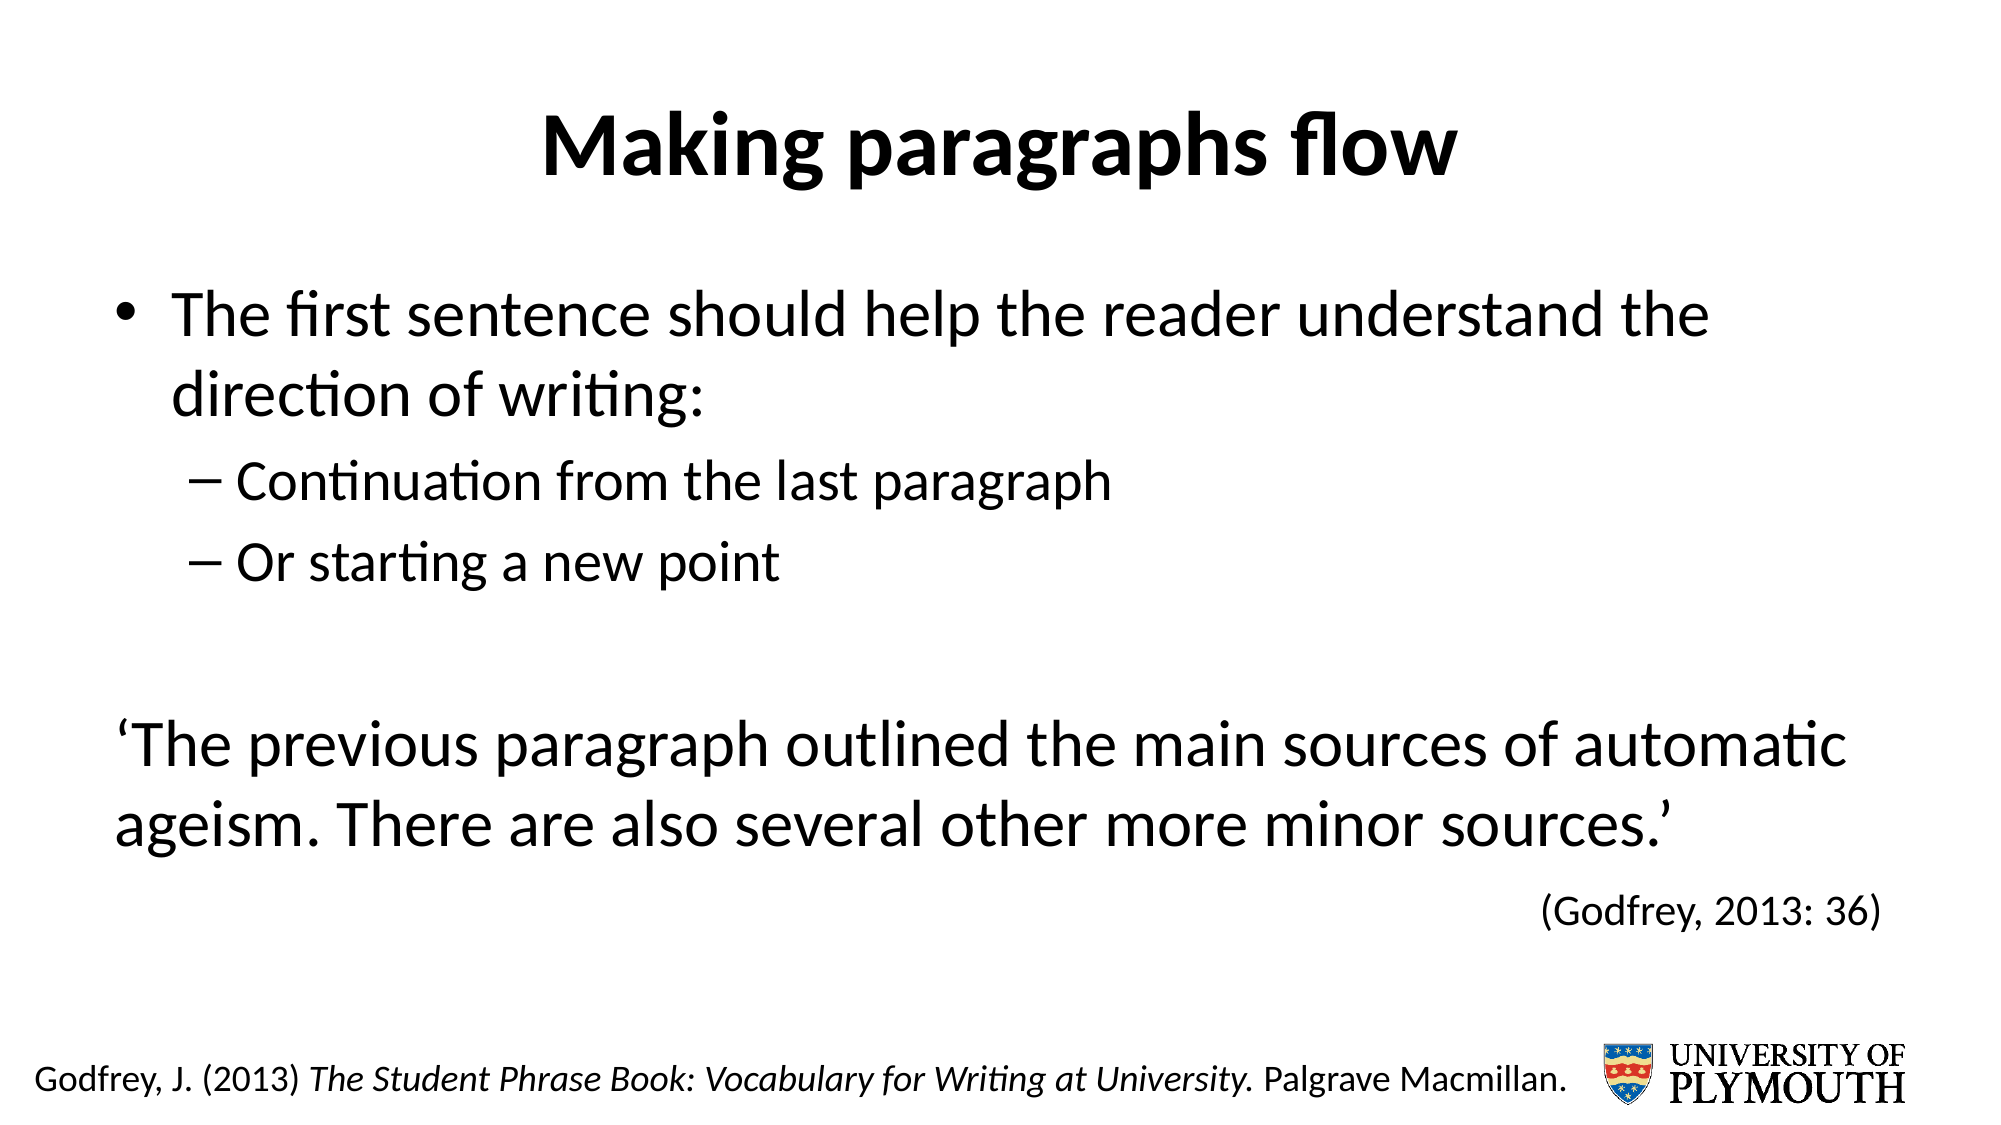

# Making paragraphs flow
The first sentence should help the reader understand the direction of writing:
Continuation from the last paragraph
Or starting a new point

‘The previous paragraph outlined the main sources of automatic ageism. There are also several other more minor sources.’
									(Godfrey, 2013: 36)

Godfrey, J. (2013) The Student Phrase Book: Vocabulary for Writing at University. Palgrave Macmillan.